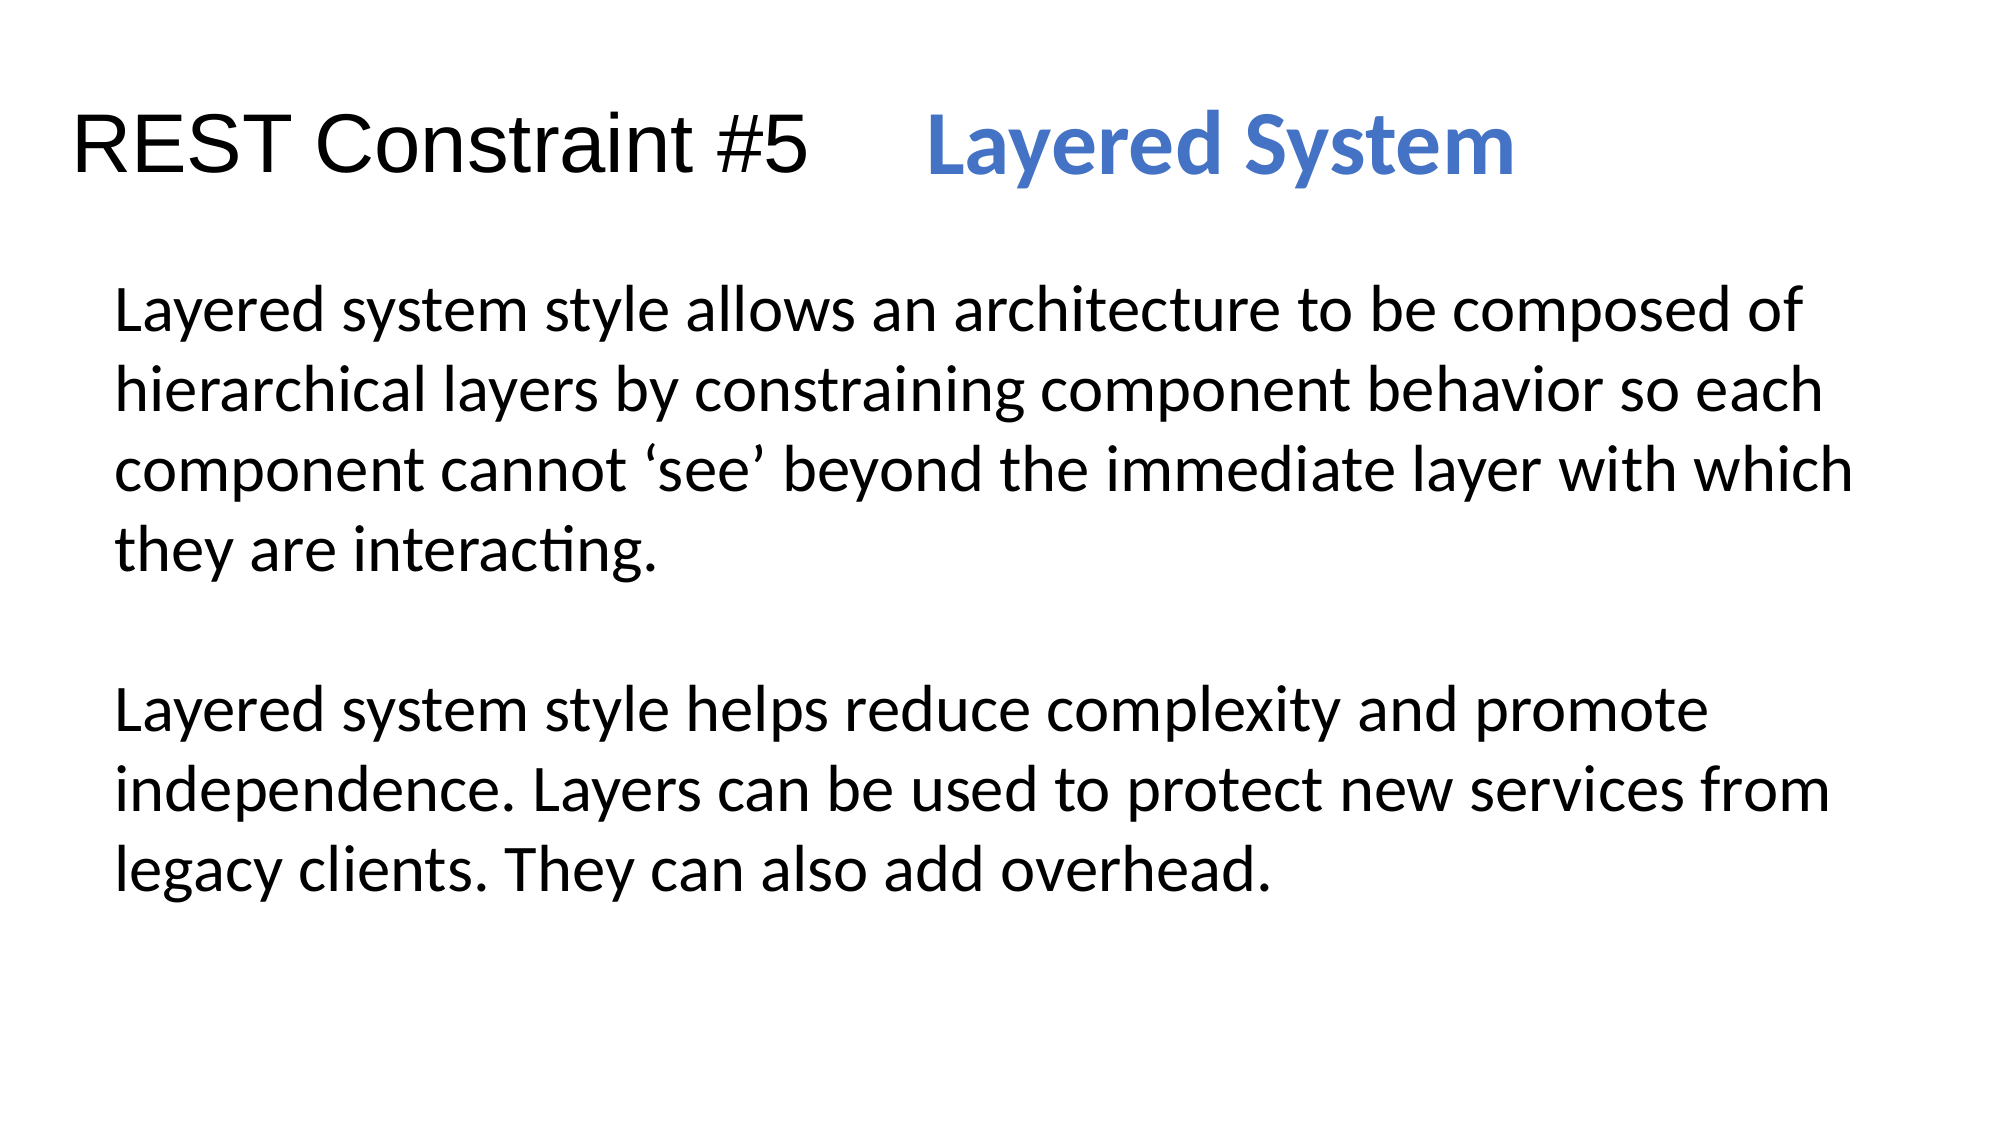

REST Constraint #5
Layered System
Layered system style allows an architecture to be composed of hierarchical layers by constraining component behavior so each component cannot ‘see’ beyond the immediate layer with which they are interacting.

Layered system style helps reduce complexity and promote independence. Layers can be used to protect new services from legacy clients. They can also add overhead.